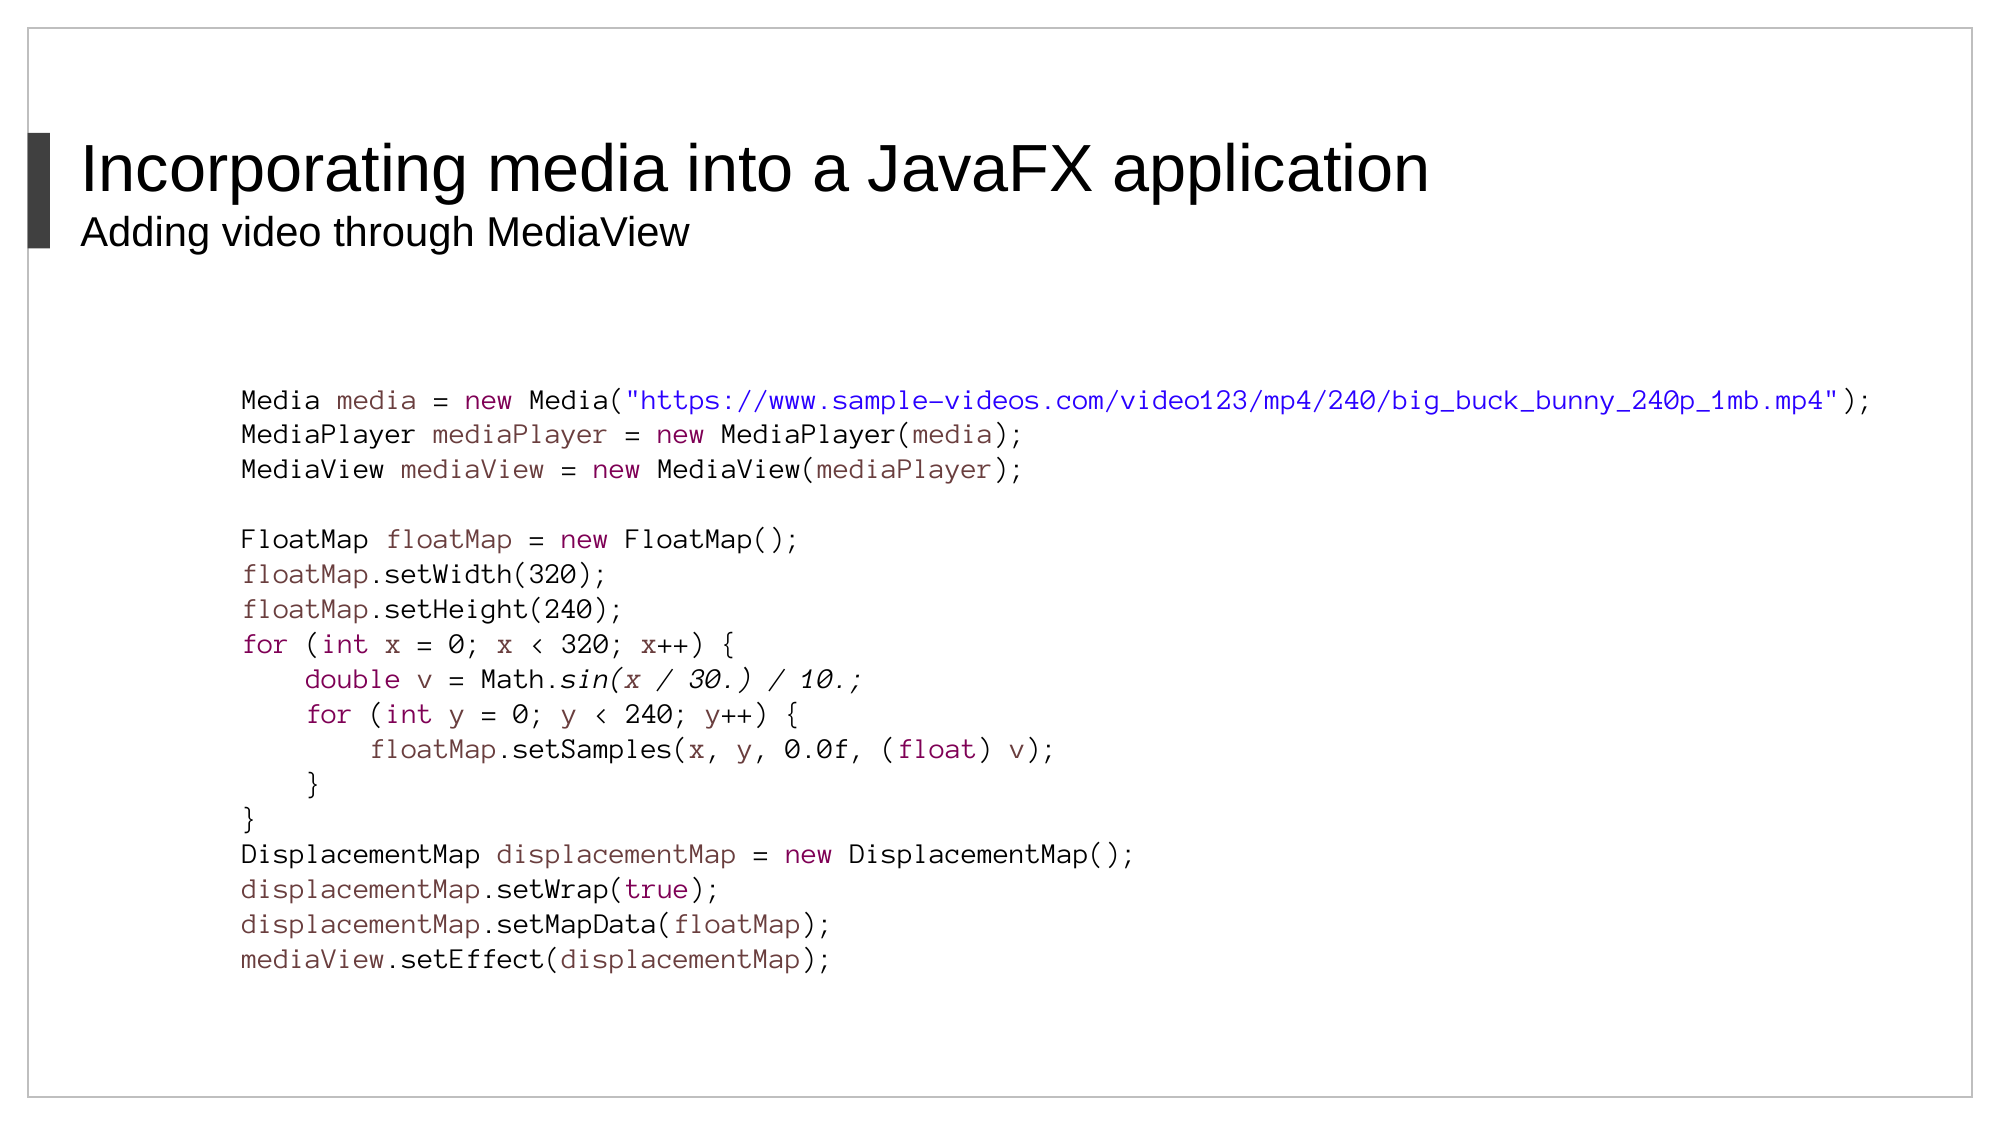

Incorporating media into a JavaFX application
Adding video through MediaView

        Media media = new Media("https://www.sample-videos.com/video123/mp4/240/big_buck_bunny_240p_1mb.mp4");
        MediaPlayer mediaPlayer = new MediaPlayer(media);
        MediaView mediaView = new MediaView(mediaPlayer);

        FloatMap floatMap = new FloatMap();
        floatMap.setWidth(320);
        floatMap.setHeight(240);
        for (int x = 0; x < 320; x++) {
            double v = Math.sin(x / 30.) / 10.;
            for (int y = 0; y < 240; y++) {
                floatMap.setSamples(x, y, 0.0f, (float) v);
            }
        }
        DisplacementMap displacementMap = new DisplacementMap();
        displacementMap.setWrap(true);
        displacementMap.setMapData(floatMap);
        mediaView.setEffect(displacementMap);